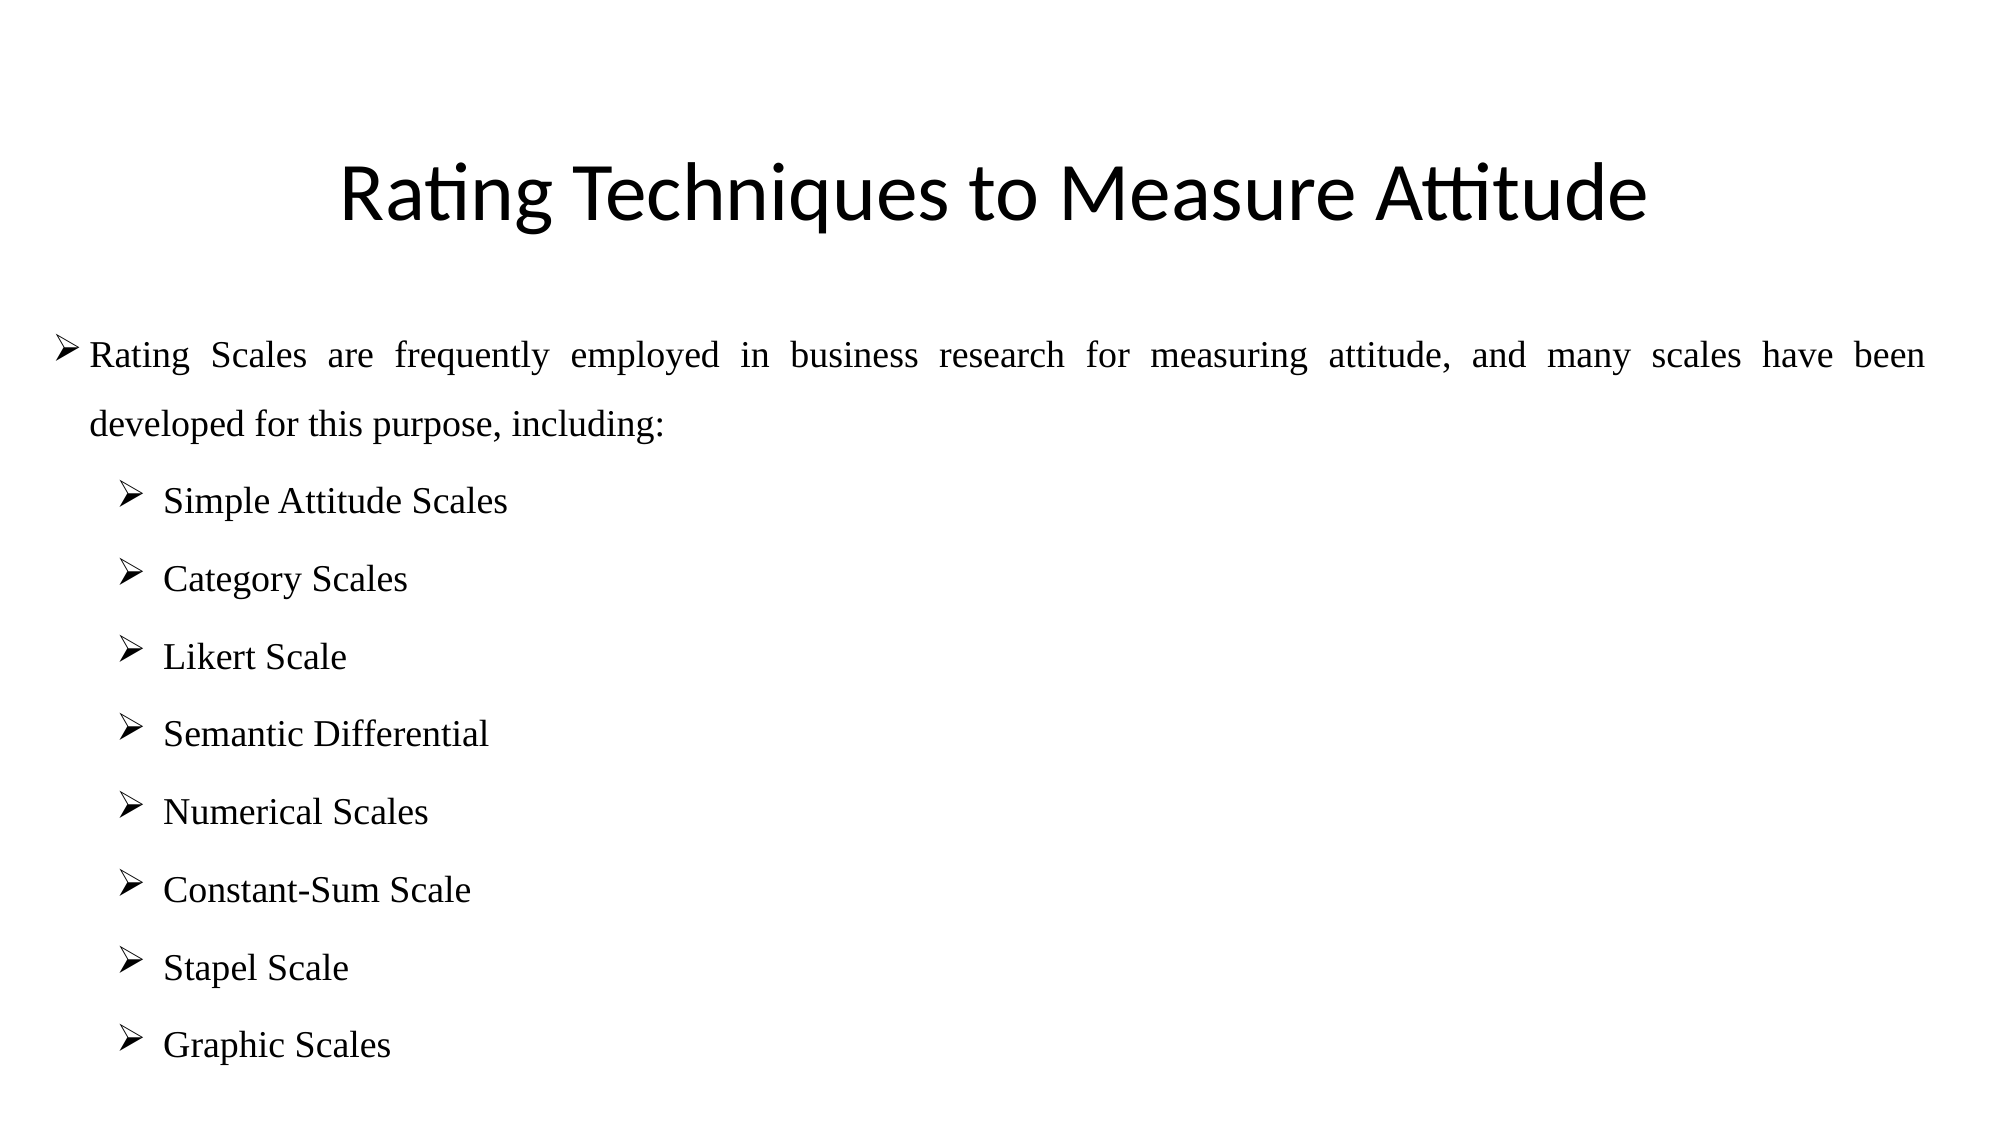

# Rating Techniques to Measure Attitude
Rating Scales are frequently employed in business research for measuring attitude, and many scales have been developed for this purpose, including:
Simple Attitude Scales
Category Scales
Likert Scale
Semantic Differential
Numerical Scales
Constant-Sum Scale
Stapel Scale
Graphic Scales
54
29 August 2005